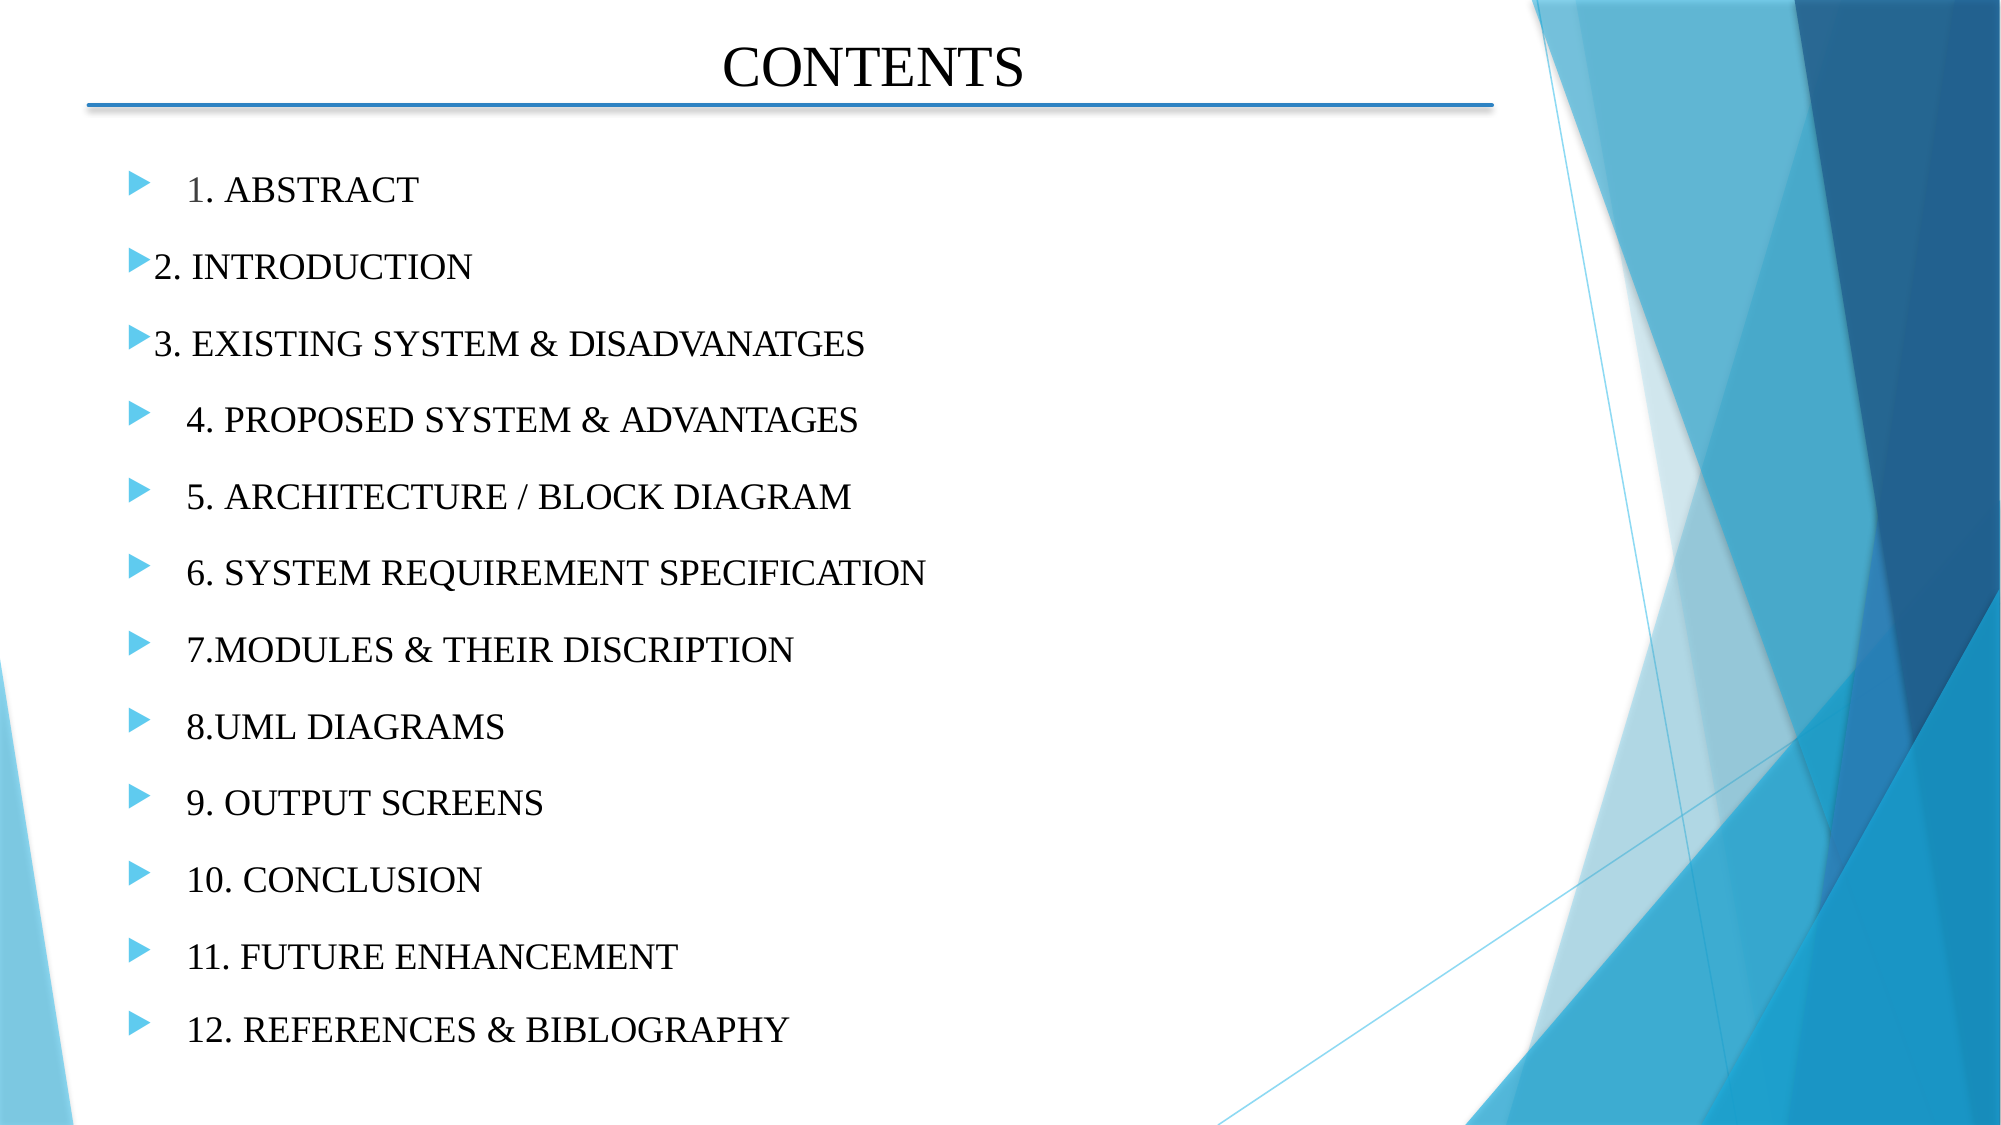

# CONTENTS
	1. ABSTRACT
2. INTRODUCTION
3. EXISTING SYSTEM & DISADVANATGES
	4. PROPOSED SYSTEM & ADVANTAGES
	5. ARCHITECTURE / BLOCK DIAGRAM
	6. SYSTEM REQUIREMENT SPECIFICATION
	7.MODULES & THEIR DISCRIPTION
	8.UML DIAGRAMS
	9. OUTPUT SCREENS
	10. CONCLUSION
	11. FUTURE ENHANCEMENT
	12. REFERENCES & BIBLOGRAPHY